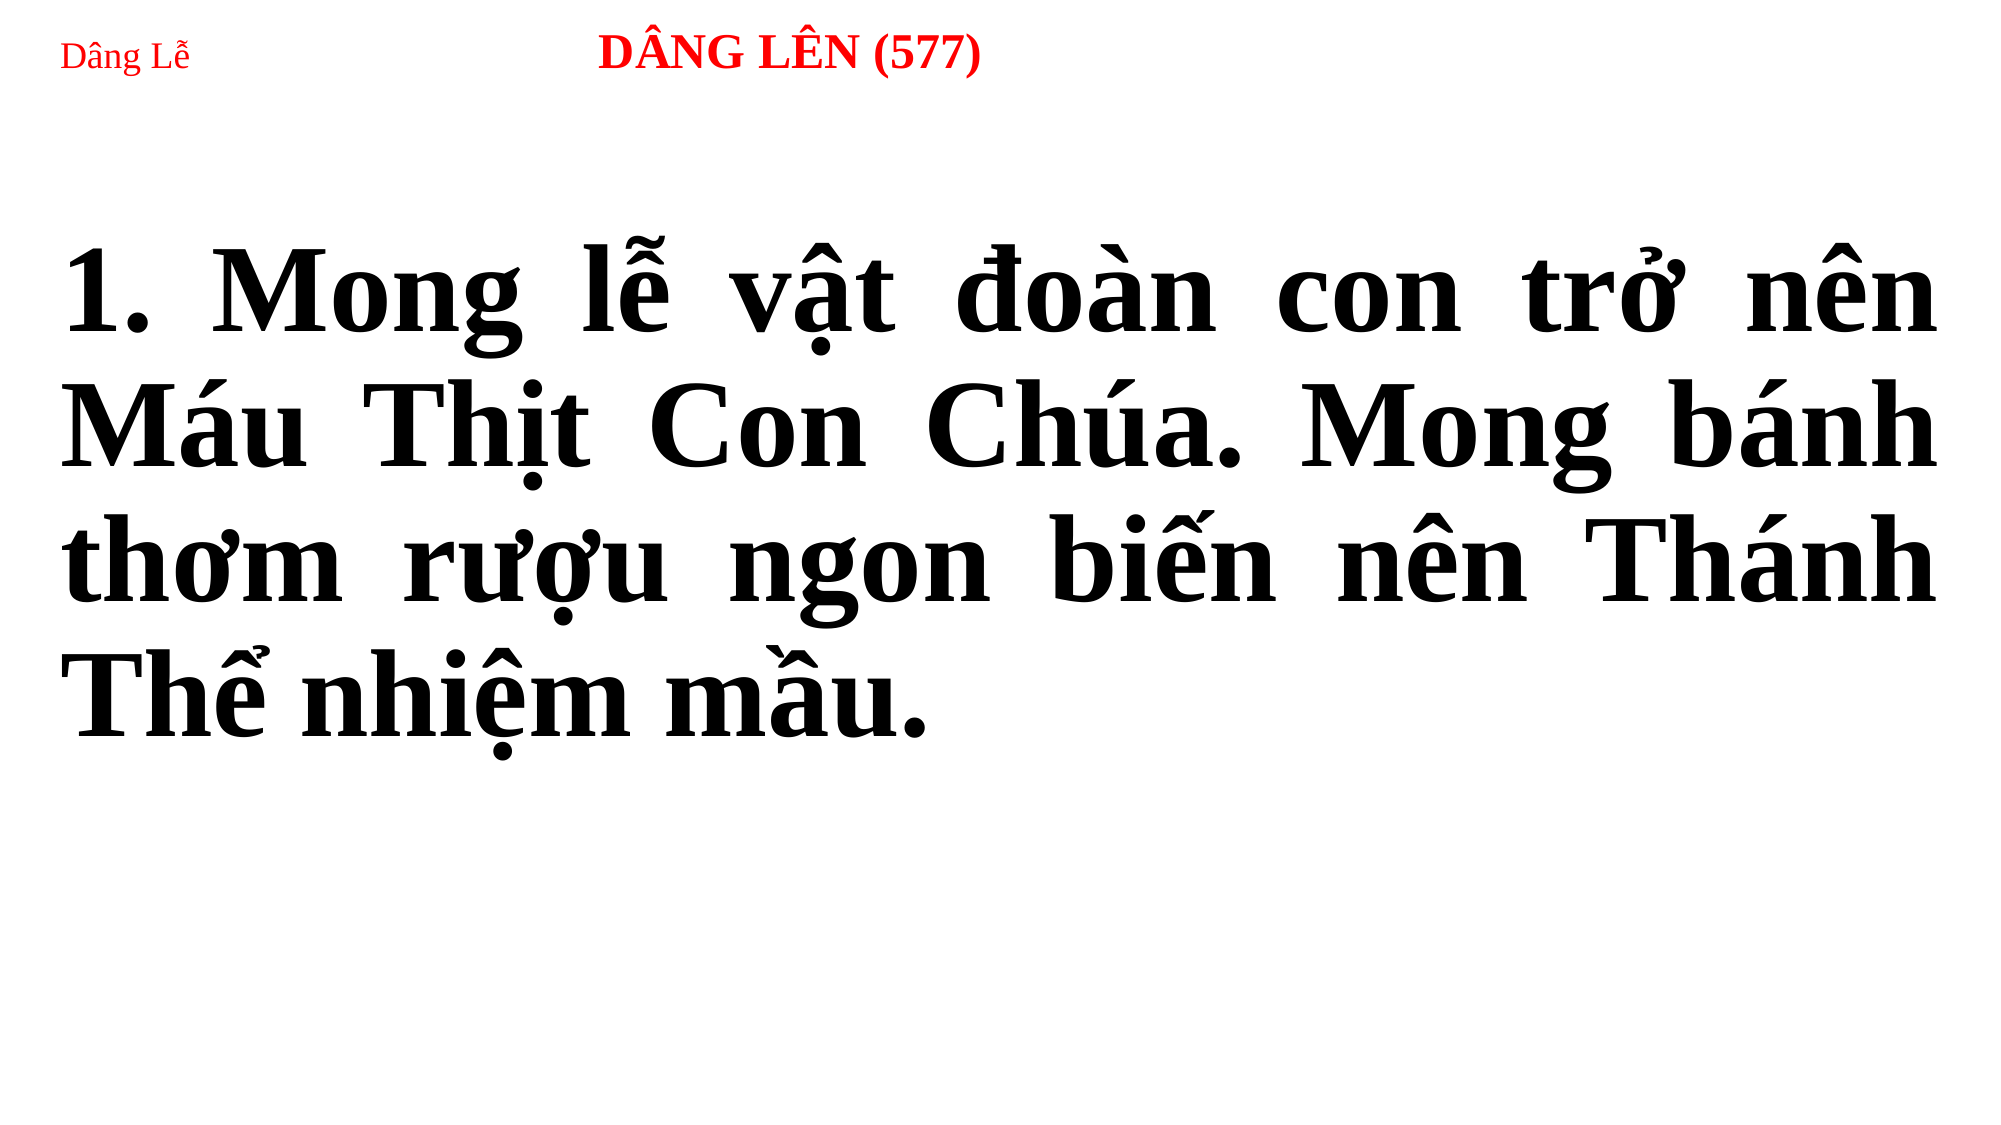

# Dâng Lễ                                           DÂNG LÊN (577)
1. Mong lễ vật đoàn con trở nên Máu Thịt Con Chúa. Mong bánh thơm rượu ngon biến nên Thánh Thể nhiệm mầu.